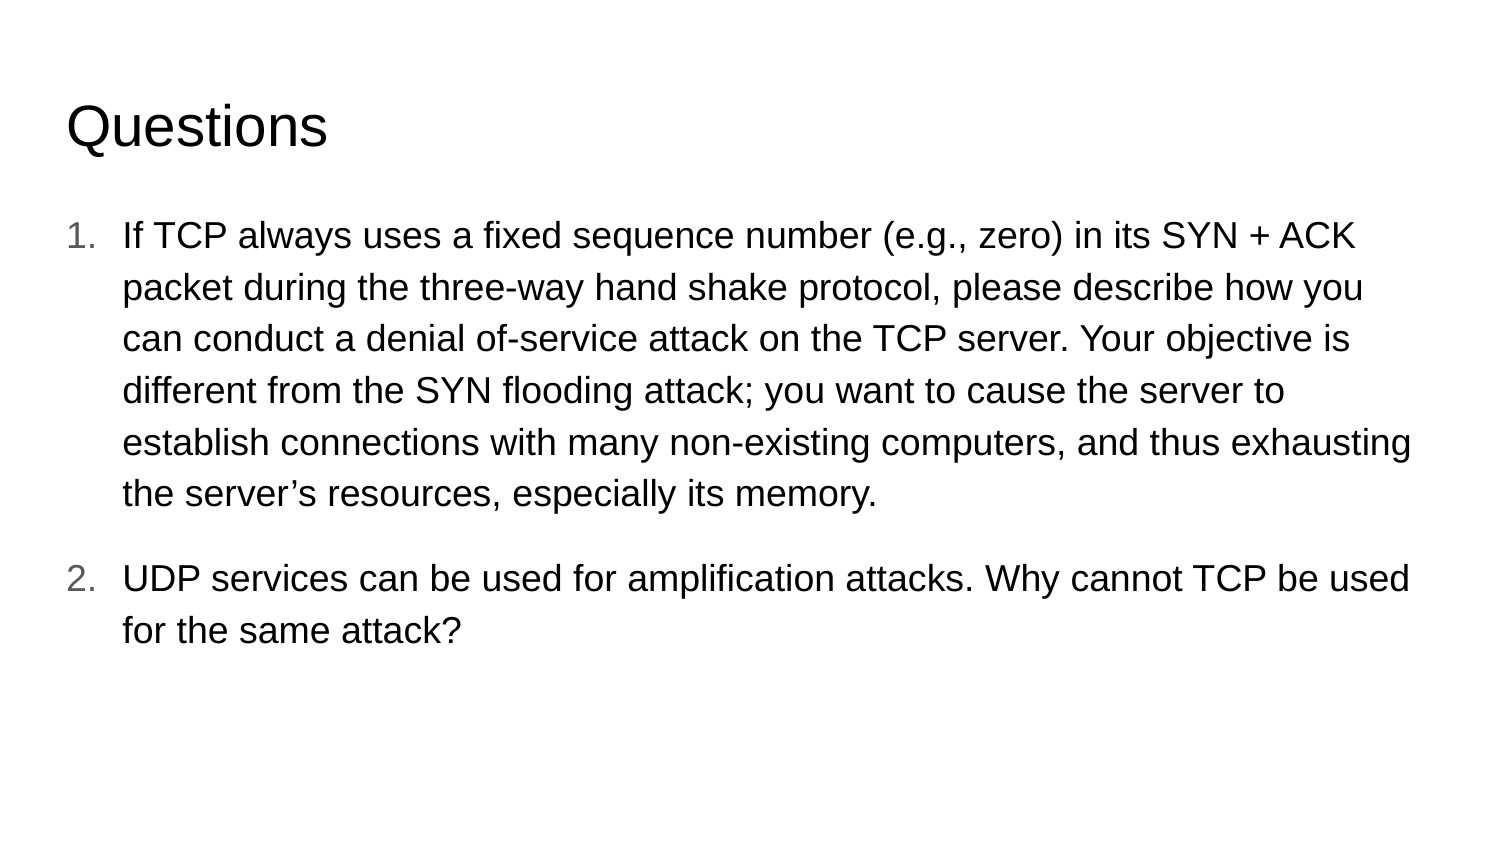

# Questions
If TCP always uses a ﬁxed sequence number (e.g., zero) in its SYN + ACK packet during the three-way hand shake protocol, please describe how you can conduct a denial of-service attack on the TCP server. Your objective is different from the SYN ﬂooding attack; you want to cause the server to establish connections with many non-existing computers, and thus exhausting the server’s resources, especially its memory.
UDP services can be used for ampliﬁcation attacks. Why cannot TCP be used for the same attack?